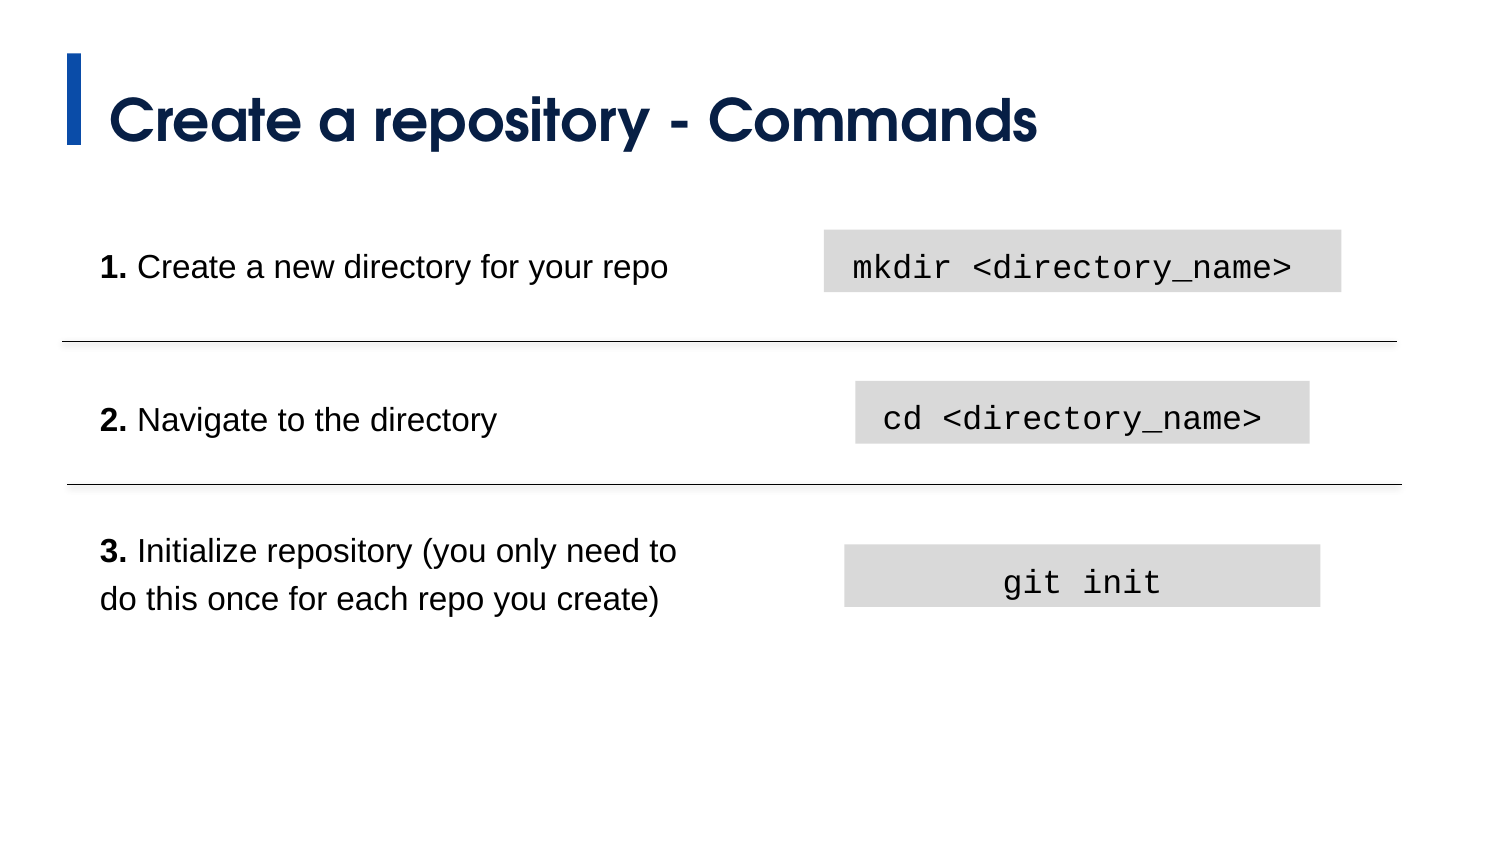

Create a repository - Commands

mkdir <directory_name>
1. Create a new directory for your repo
cd <directory_name>
2. Navigate to the directory
3. Initialize repository (you only need to do this once for each repo you create)
git init